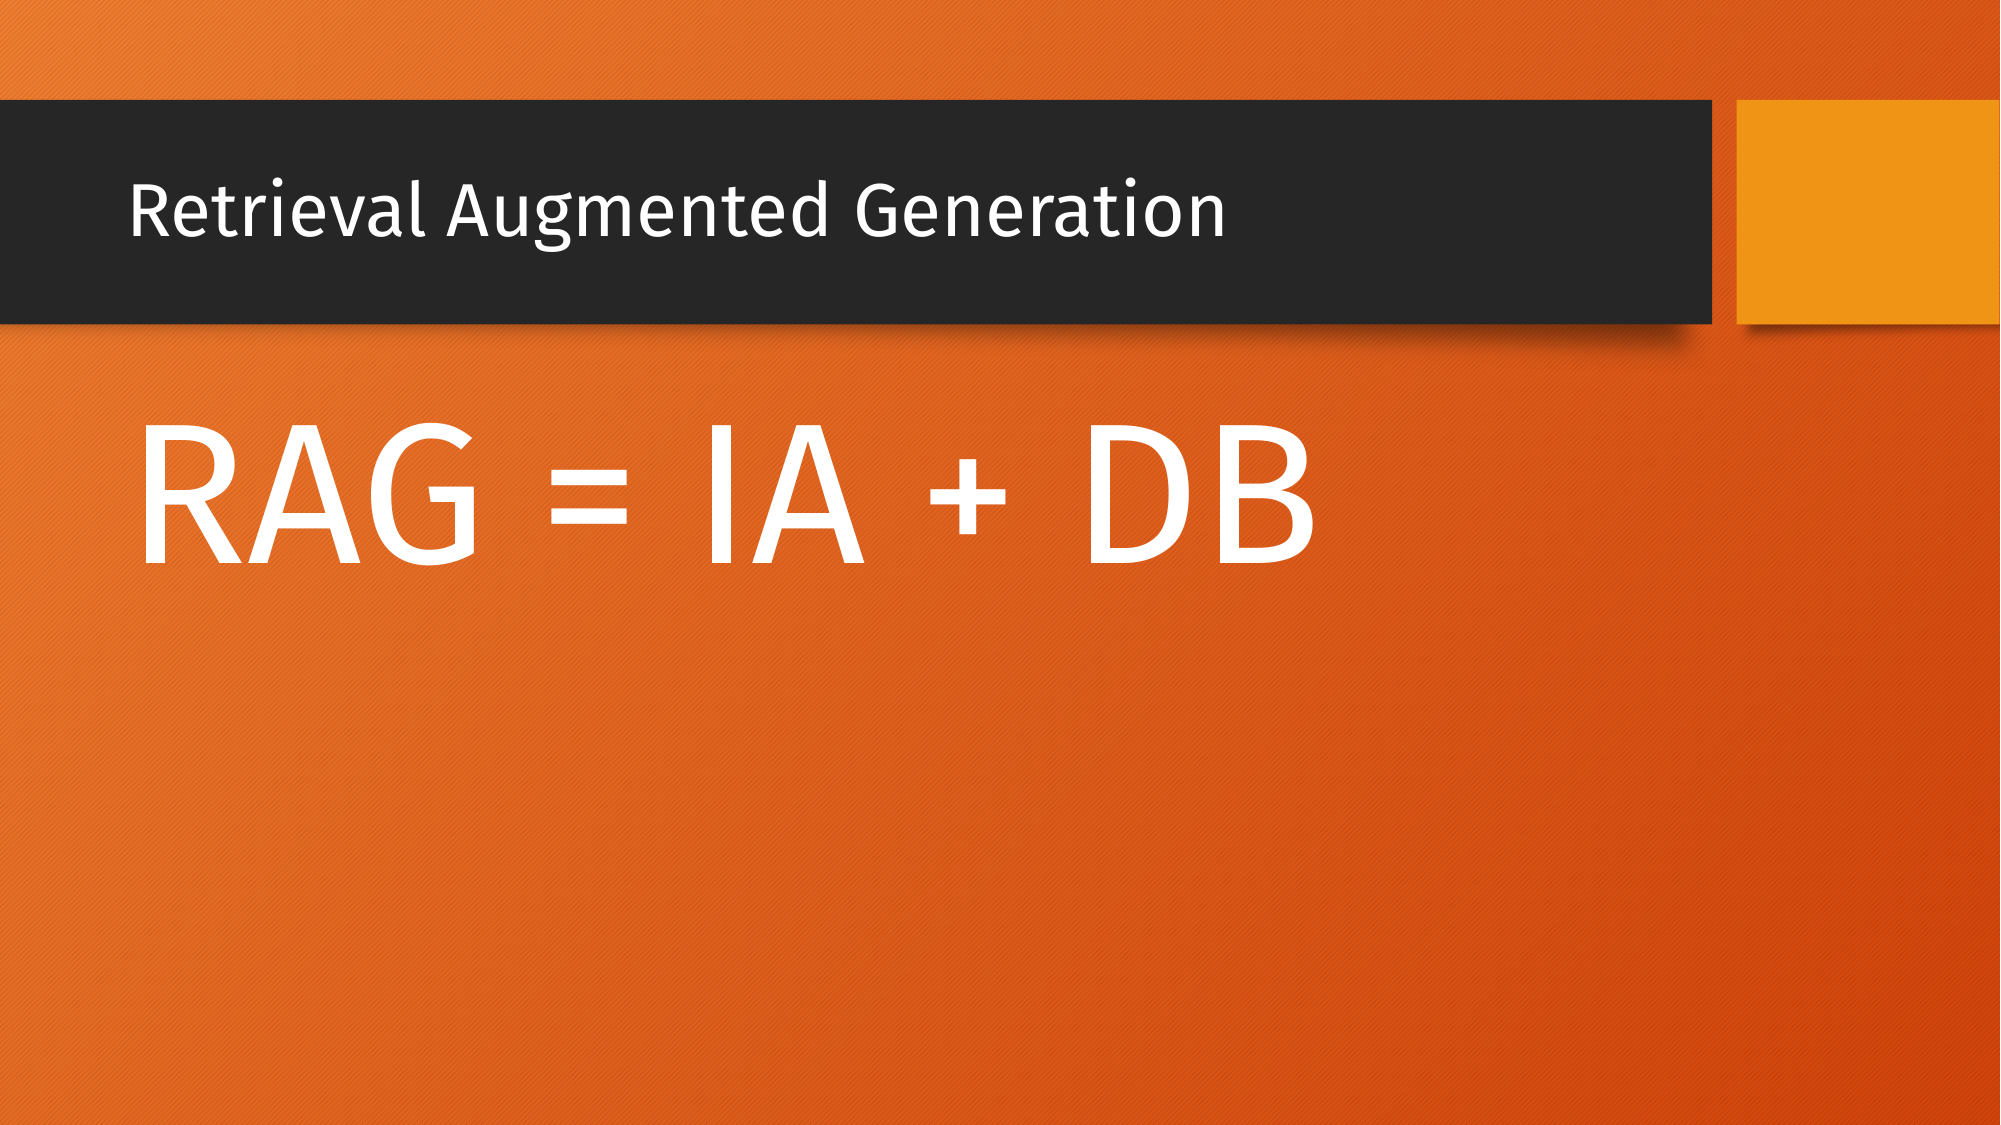

# Retrieval Augmented Generation
RAG = IA + DB